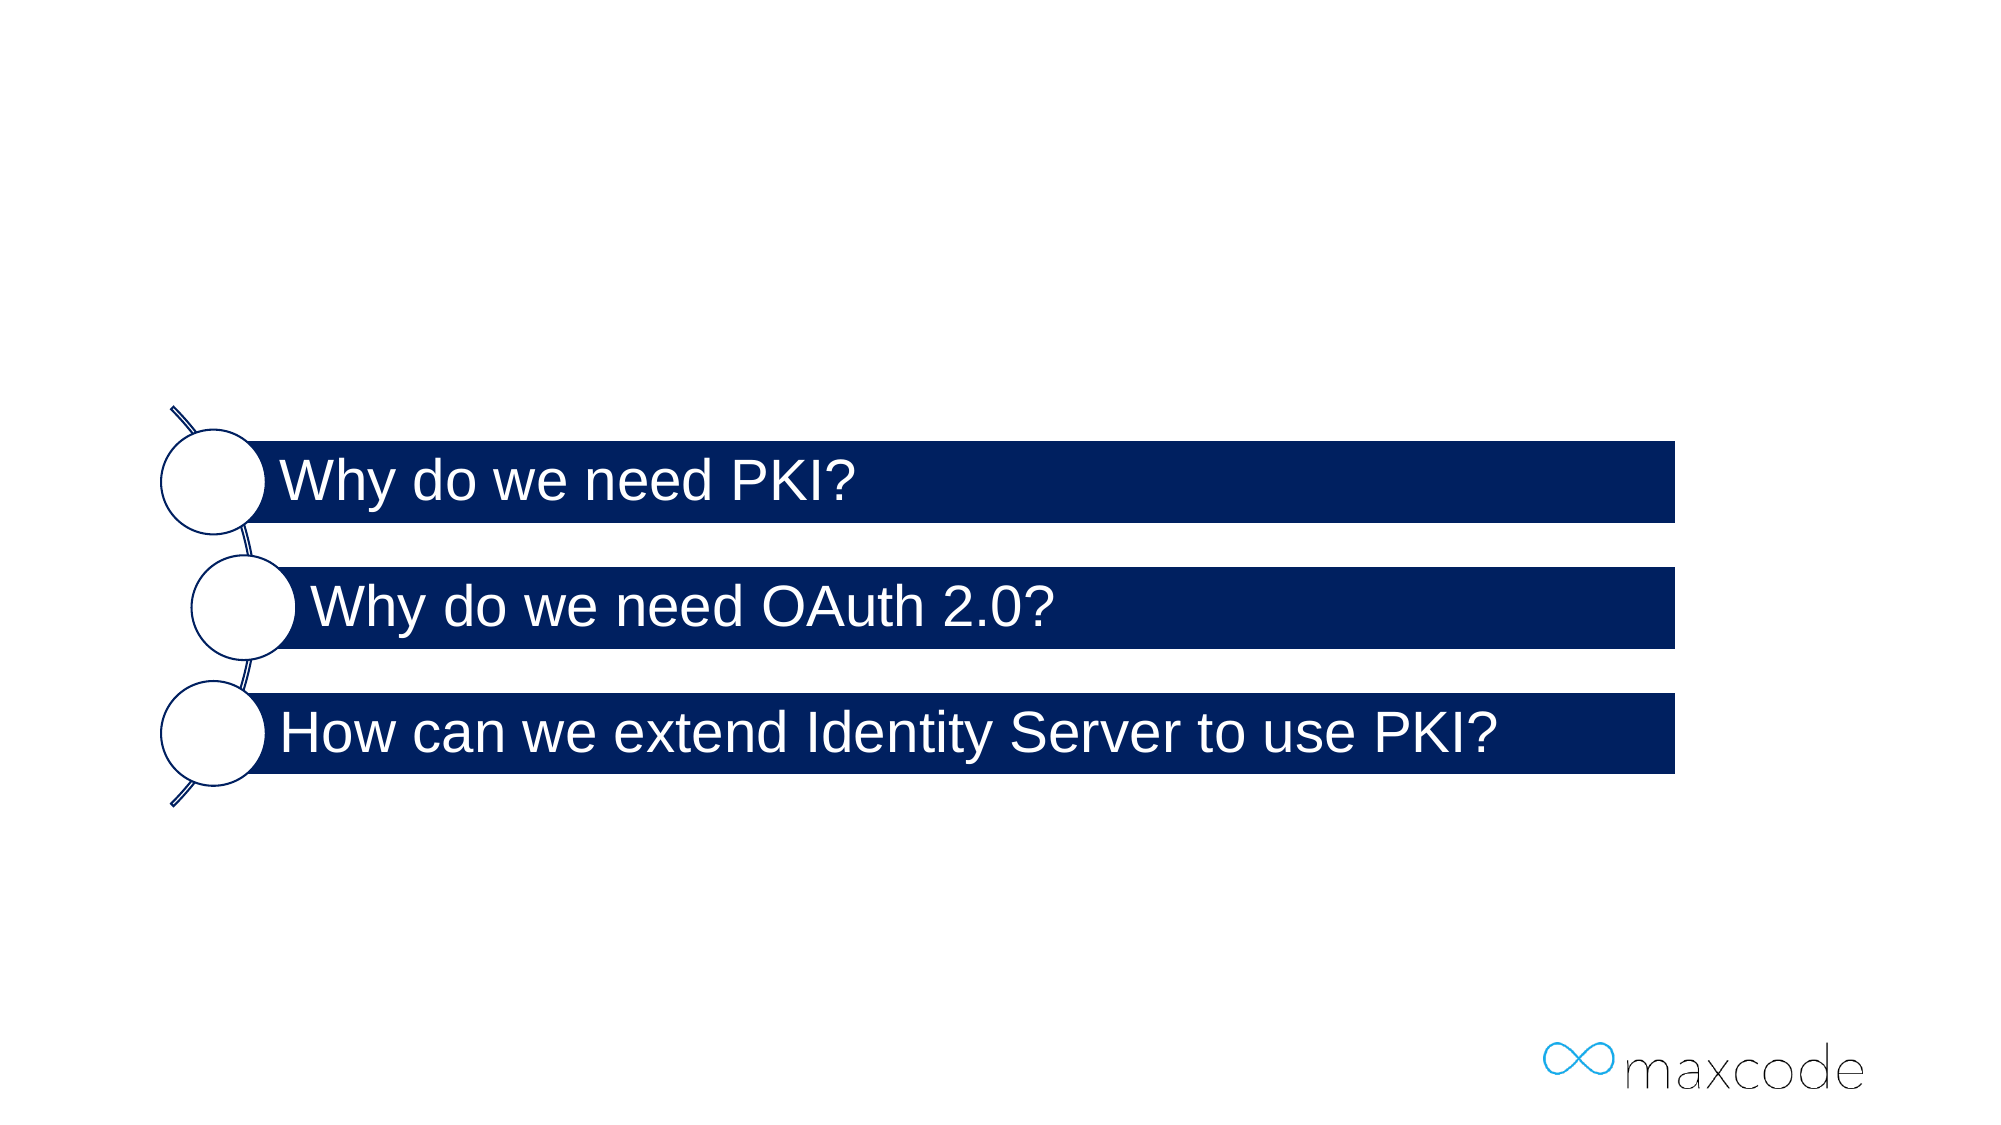

Why do we need PKI?

Why do we need OAuth 2.0?

How can we extend Identity Server to use PKI?